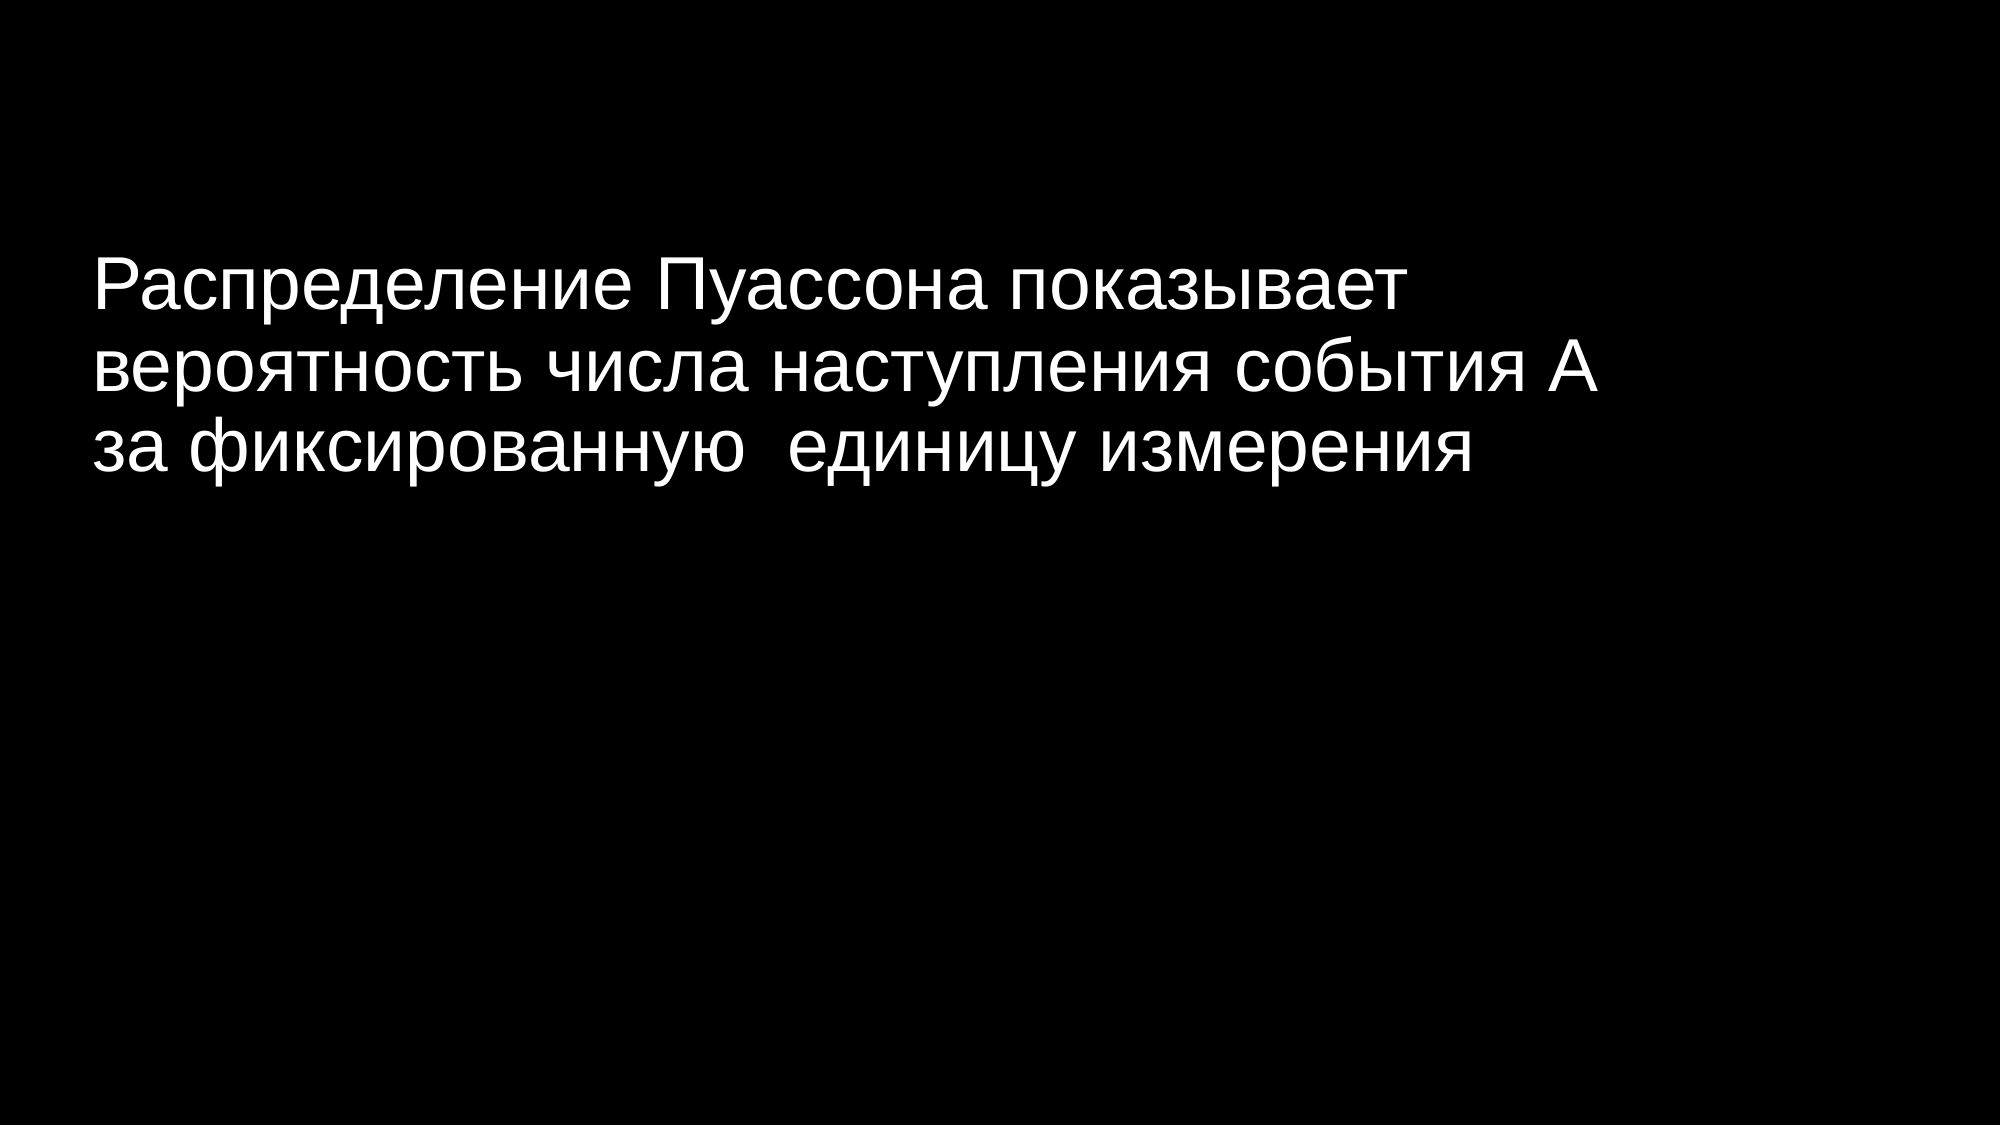

# Распределение Пуассона показывает вероятность числа наступления события А  за фиксированную  единицу измерения